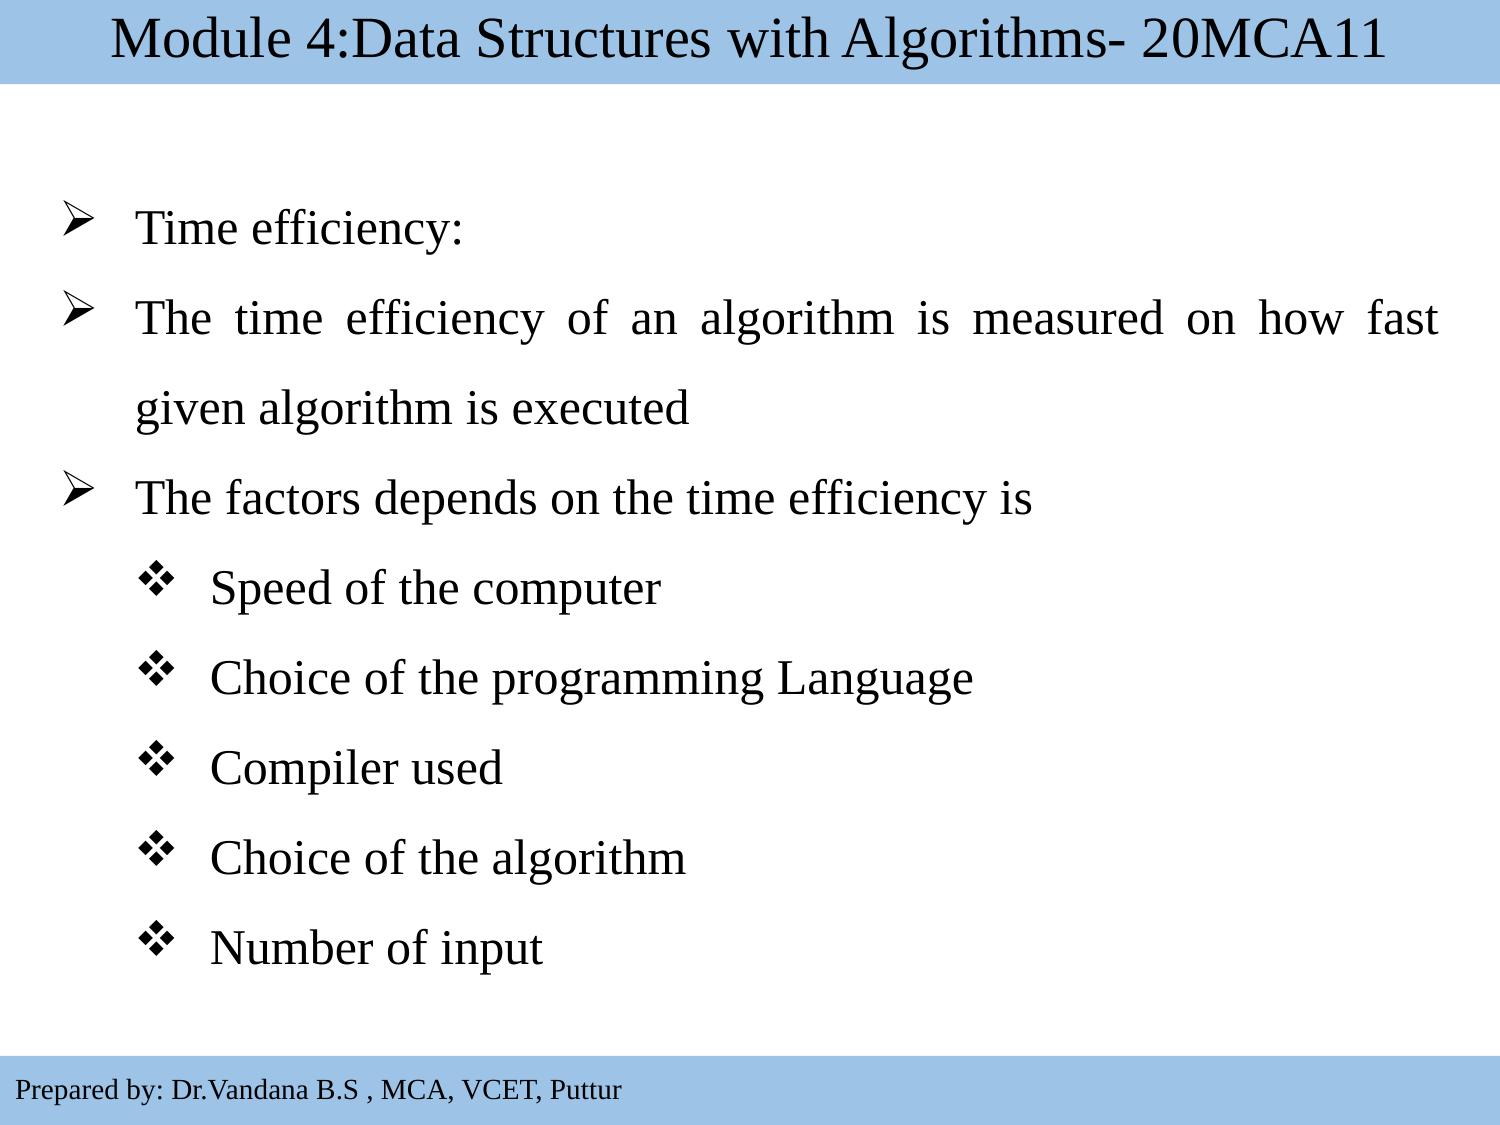

Module 4:Data Structures with Algorithms- 20MCA11
Time efficiency:
The time efficiency of an algorithm is measured on how fast given algorithm is executed
The factors depends on the time efficiency is
Speed of the computer
Choice of the programming Language
Compiler used
Choice of the algorithm
Number of input

Prepared by: Dr.Vandana B.S , MCA, VCET, Puttur